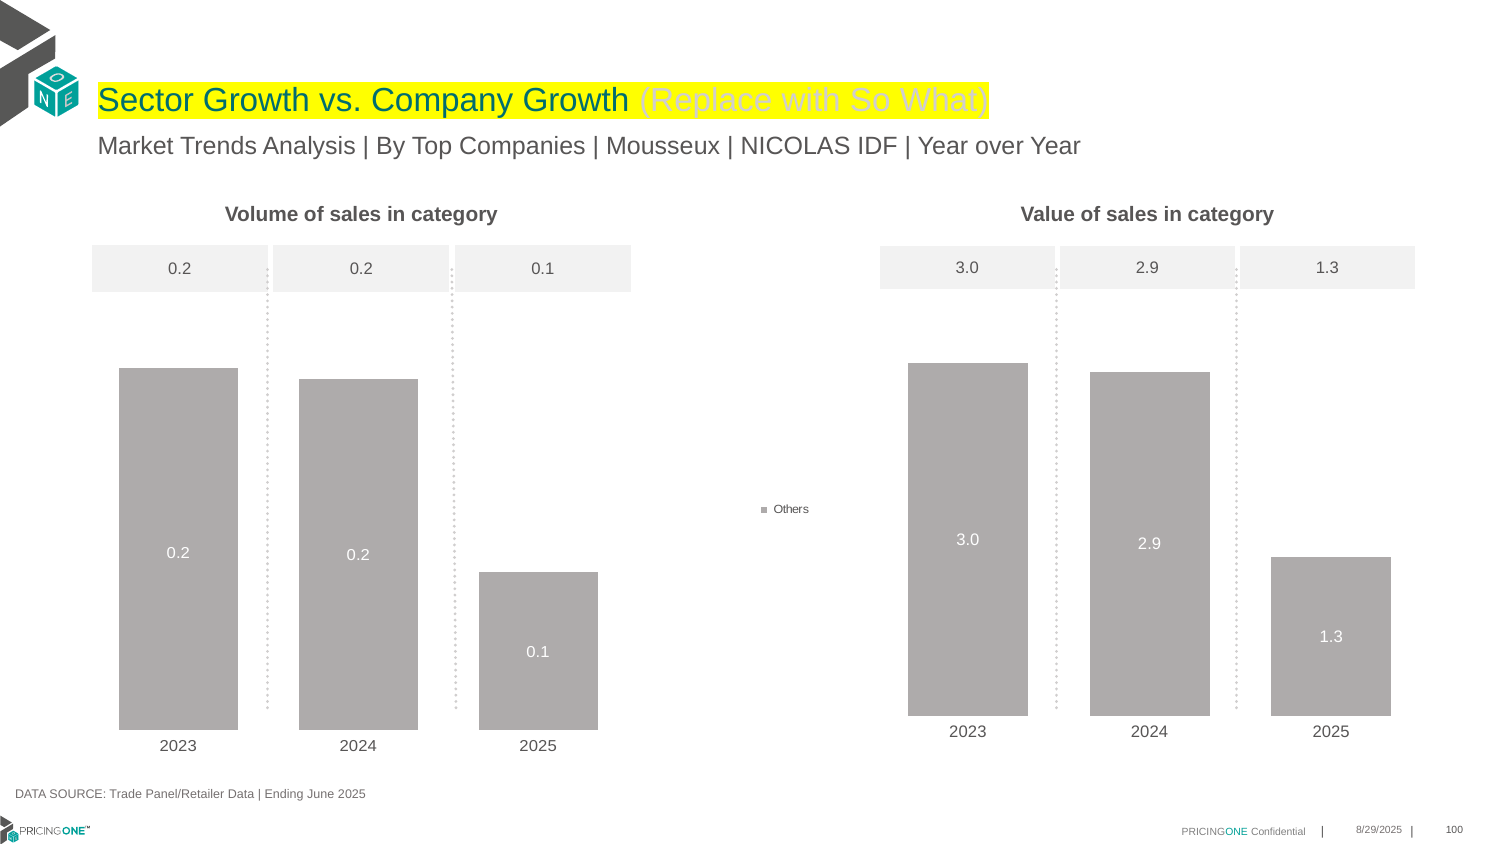

# Sector Growth vs. Company Growth (Replace with So What)
Market Trends Analysis | By Top Companies | Mousseux | NICOLAS IDF | Year over Year
| Value of sales in category |  |  |
| --- | --- | --- |
| 3.0 | 2.9 | 1.3 |
| Volume of sales in category |  |  |
| --- | --- | --- |
| 0.2 | 0.2 | 0.1 |

### Chart

| Category | Others |
|---|---|
| 2023 | 2.957925 |
| 2024 | 2.883112 |
| 2025 | 1.334783 |

### Chart

| Category | Others |
|---|---|
| 2023 | 0.209341 |
| 2024 | 0.202923 |
| 2025 | 0.091572 |
DATA SOURCE: Trade Panel/Retailer Data | Ending June 2025

8/29/2025
100